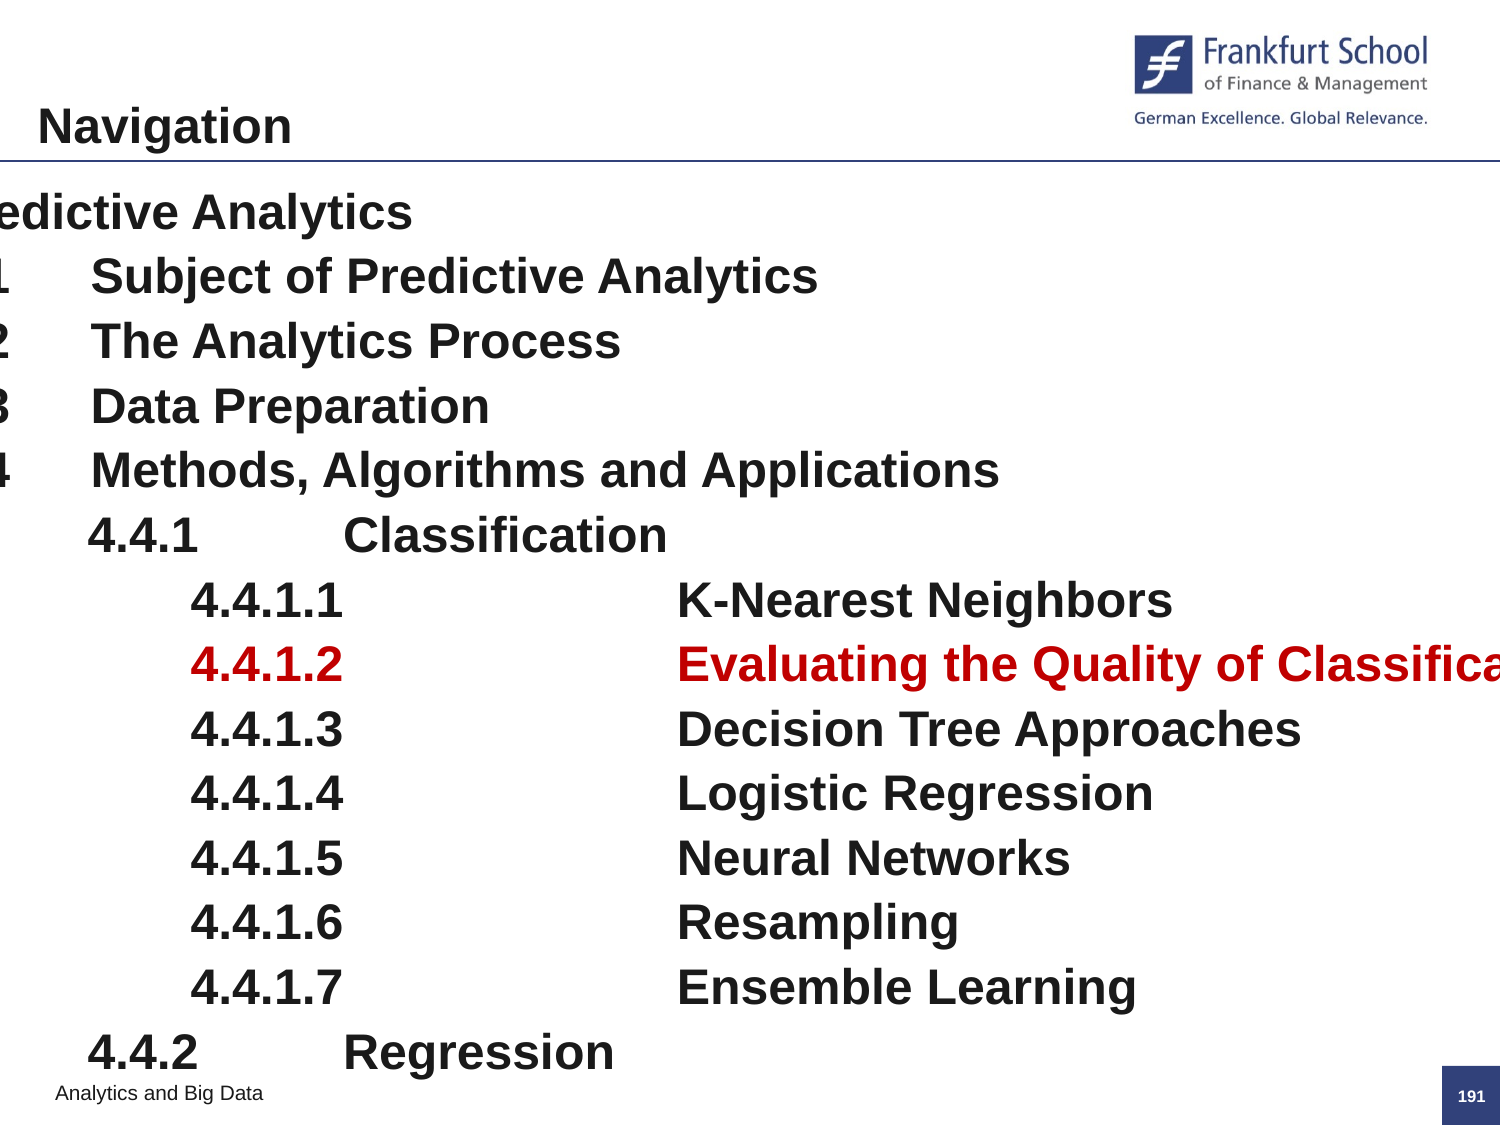

Navigation
4	Predictive Analytics
4.1	Subject of Predictive Analytics
4.2	The Analytics Process
4.3	Data Preparation
4.4	Methods, Algorithms and Applications
	4.4.1	Classification
4.4.1.1	K-Nearest Neighbors
4.4.1.2	Evaluating the Quality of Classification
4.4.1.3	Decision Tree Approaches
4.4.1.4	Logistic Regression
4.4.1.5	Neural Networks
4.4.1.6	Resampling
4.4.1.7	Ensemble Learning
	4.4.2	Regression
191